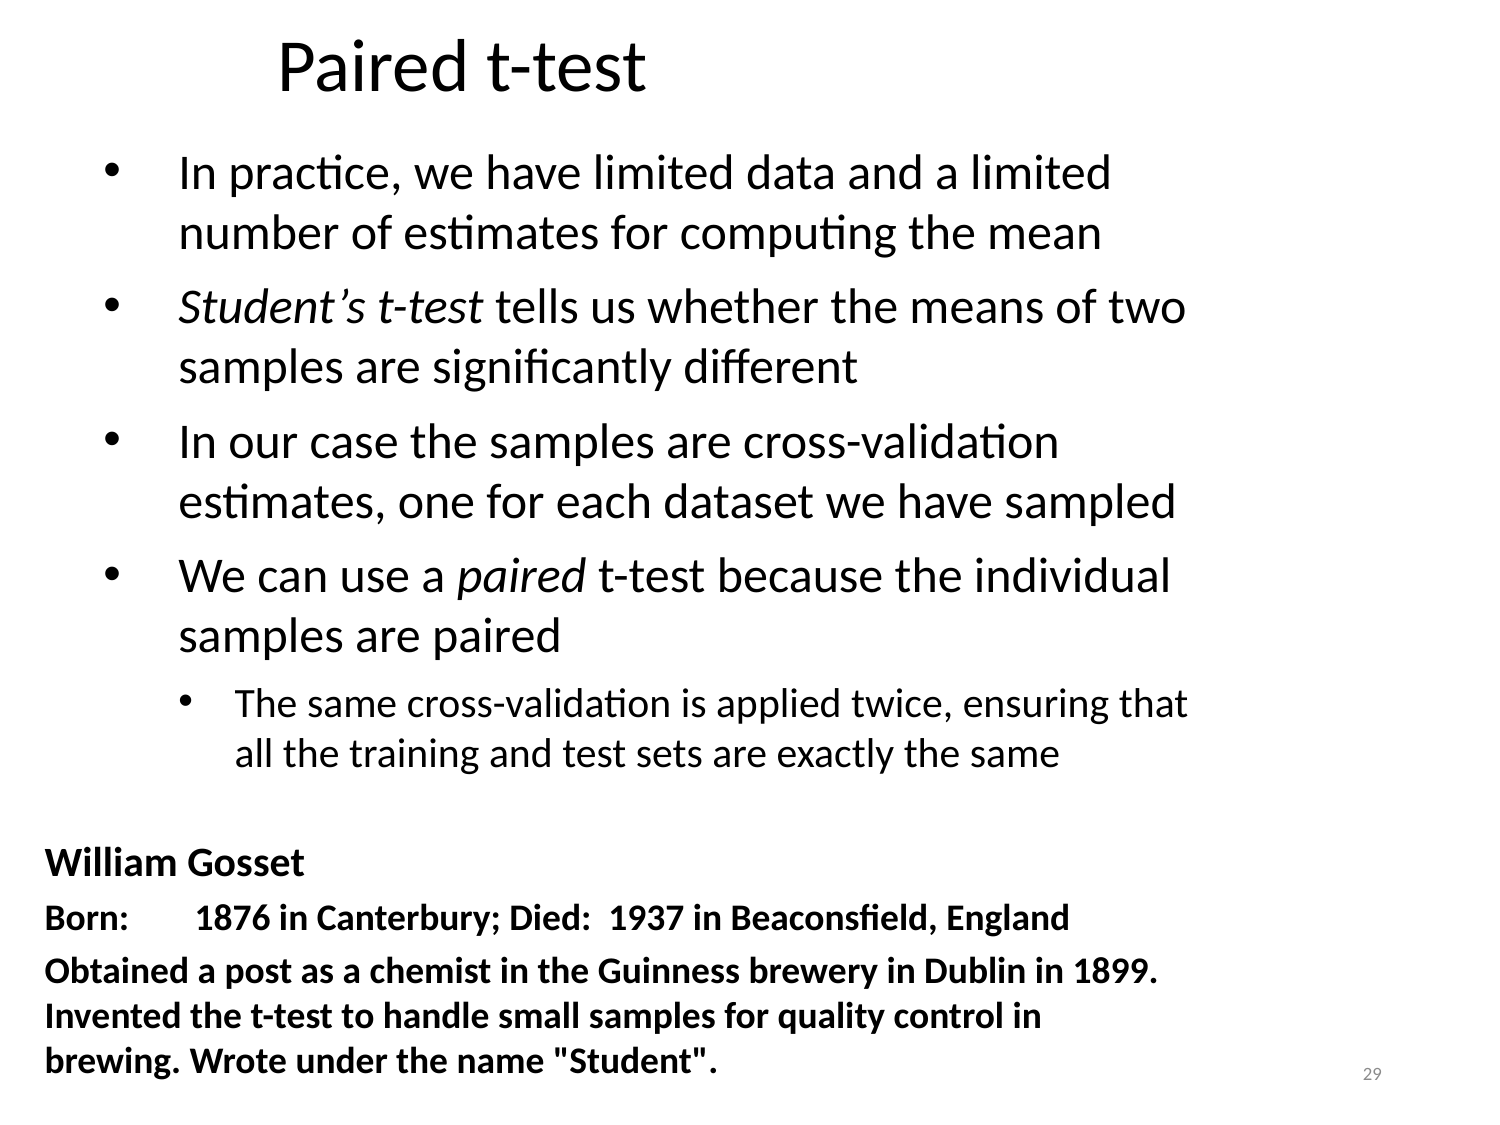

Paired t-test
In practice, we have limited data and a limited number of estimates for computing the mean
Student’s t-test tells us whether the means of two samples are significantly different
In our case the samples are cross-validation estimates, one for each dataset we have sampled
We can use a paired t-test because the individual samples are paired
The same cross-validation is applied twice, ensuring that all the training and test sets are exactly the same
William Gosset
Born:	1876 in Canterbury; Died:  1937 in Beaconsfield, England
Obtained a post as a chemist in the Guinness brewery in Dublin in 1899. Invented the t-test to handle small samples for quality control in brewing. Wrote under the name "Student".

29